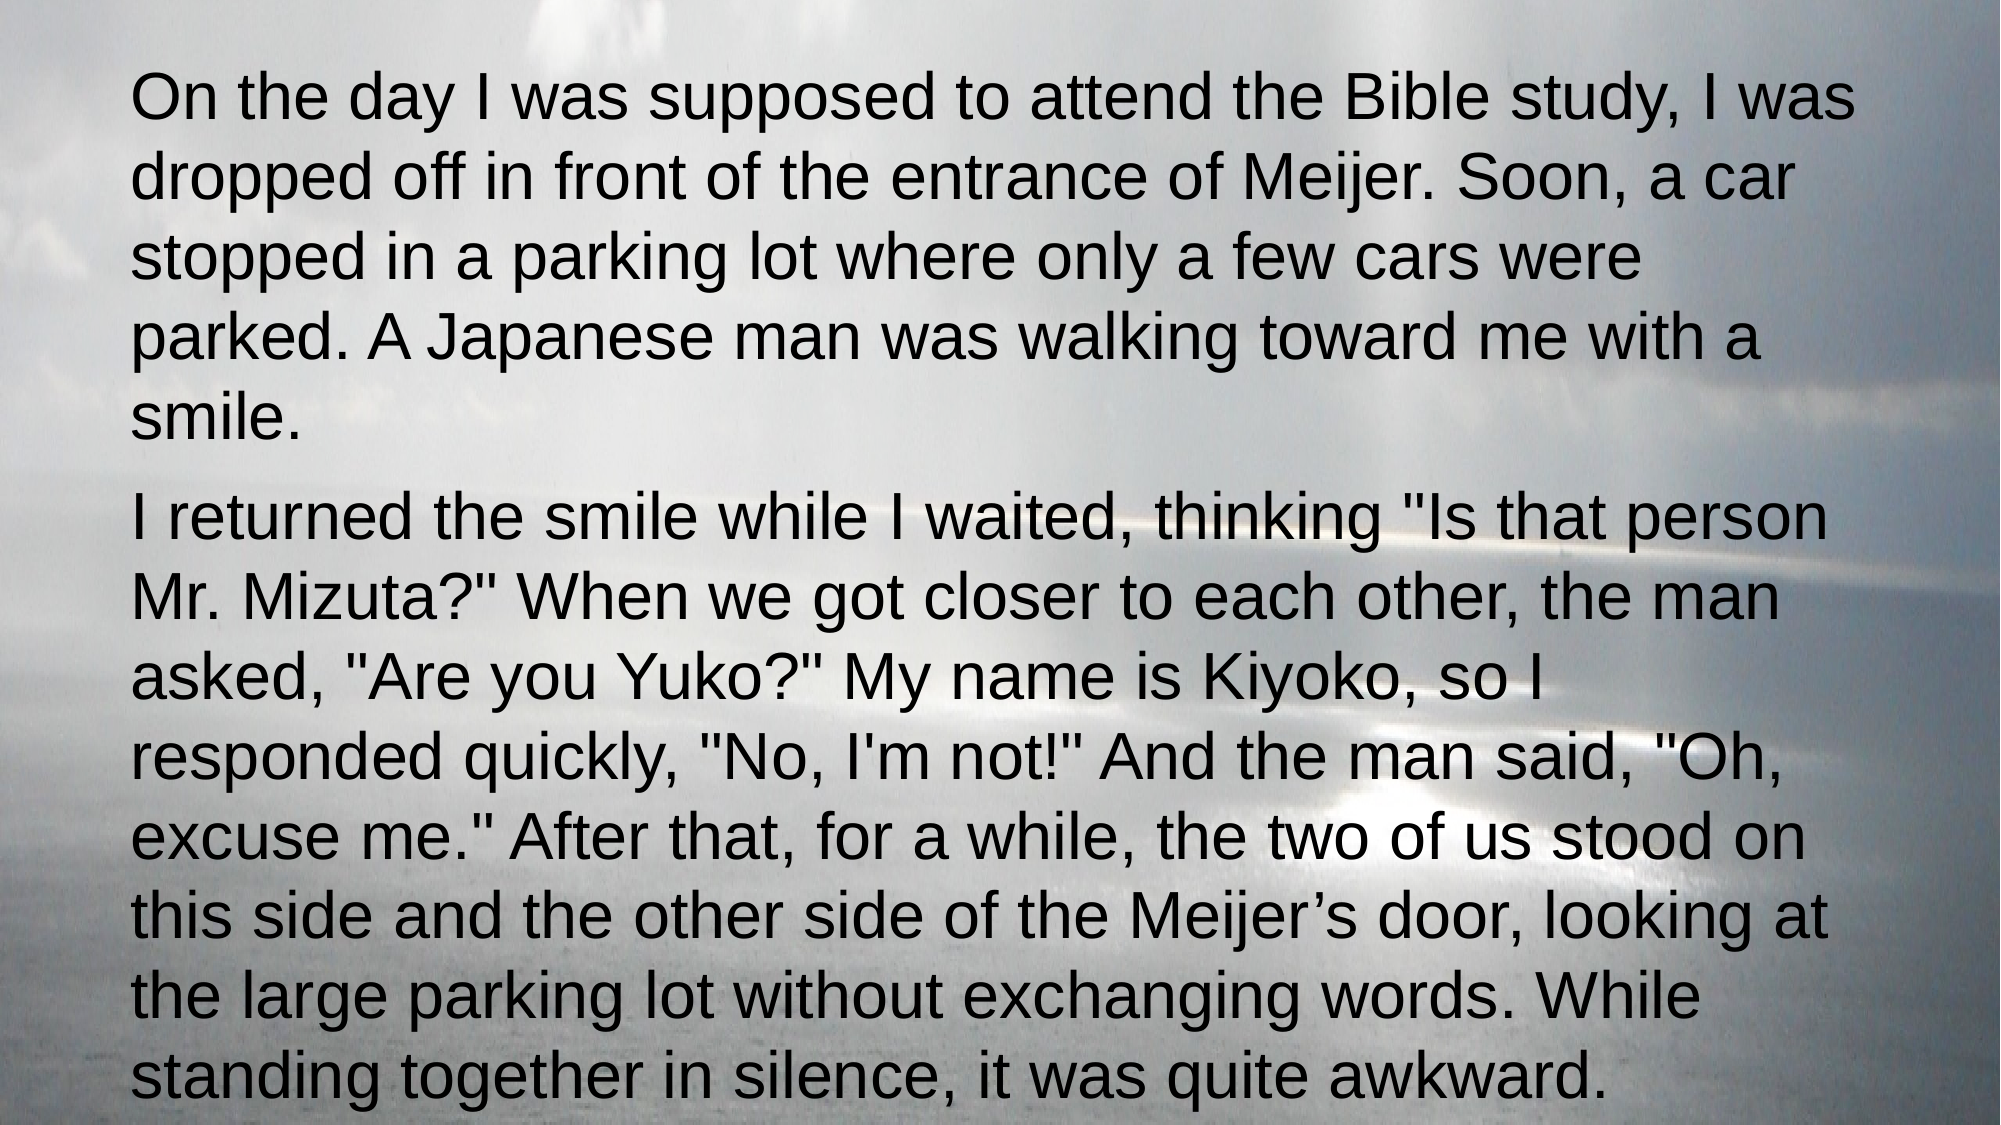

On the day I was supposed to attend the Bible study, I was dropped off in front of the entrance of Meijer. Soon, a car stopped in a parking lot where only a few cars were parked. A Japanese man was walking toward me with a smile.

I returned the smile while I waited, thinking "Is that person Mr. Mizuta?" When we got closer to each other, the man asked, "Are you Yuko?" My name is Kiyoko, so I responded quickly, "No, I'm not!" And the man said, "Oh, excuse me." After that, for a while, the two of us stood on this side and the other side of the Meijer’s door, looking at the large parking lot without exchanging words. While standing together in silence, it was quite awkward.